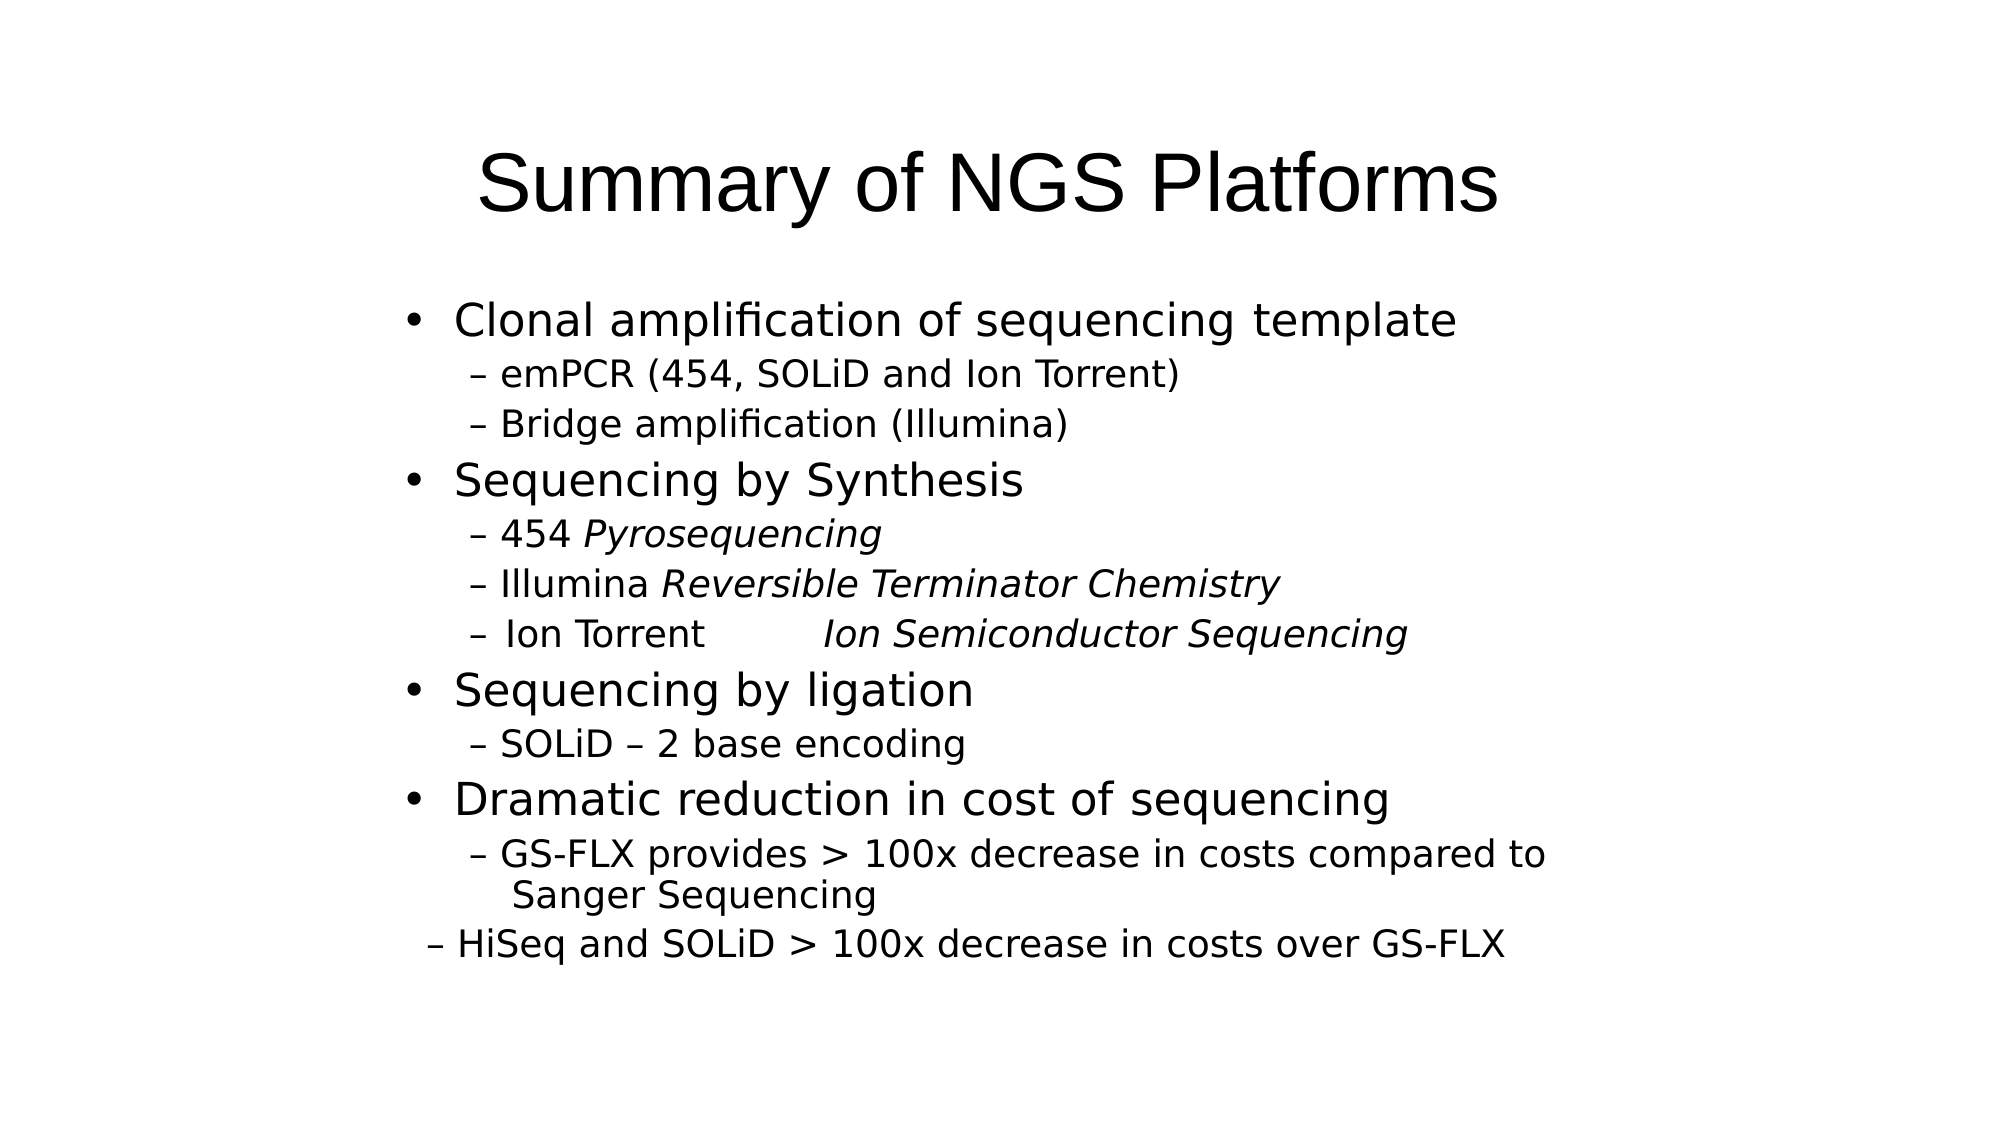

# Summary of NGS Platforms
•	Clonal amplification of sequencing template
– emPCR (454, SOLiD and Ion Torrent)
– Bridge amplification (Illumina)
•	Sequencing by Synthesis
– 454 Pyrosequencing
– Illumina Reversible Terminator Chemistry
– Ion Torrent	Ion Semiconductor Sequencing
•	Sequencing by ligation
– SOLiD – 2 base encoding
•	Dramatic reduction in cost of sequencing
– GS-FLX provides > 100x decrease in costs compared to  Sanger Sequencing
– HiSeq and SOLiD > 100x decrease in costs over GS-FLX